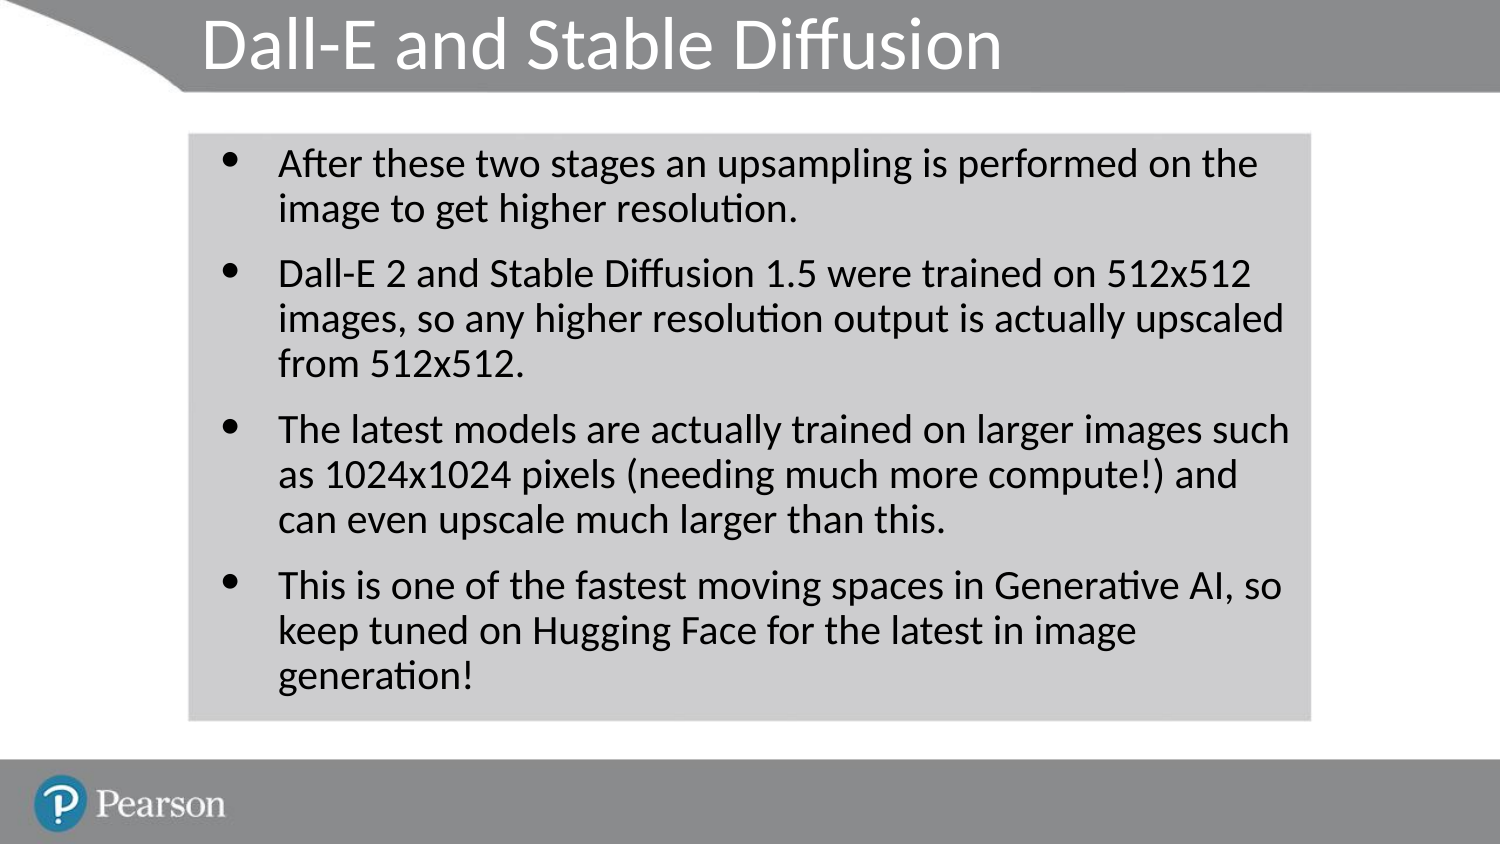

# Dall-E and Stable Diffusion
After these two stages an upsampling is performed on the image to get higher resolution.
Dall-E 2 and Stable Diffusion 1.5 were trained on 512x512 images, so any higher resolution output is actually upscaled from 512x512.
The latest models are actually trained on larger images such as 1024x1024 pixels (needing much more compute!) and can even upscale much larger than this.
This is one of the fastest moving spaces in Generative AI, so keep tuned on Hugging Face for the latest in image generation!